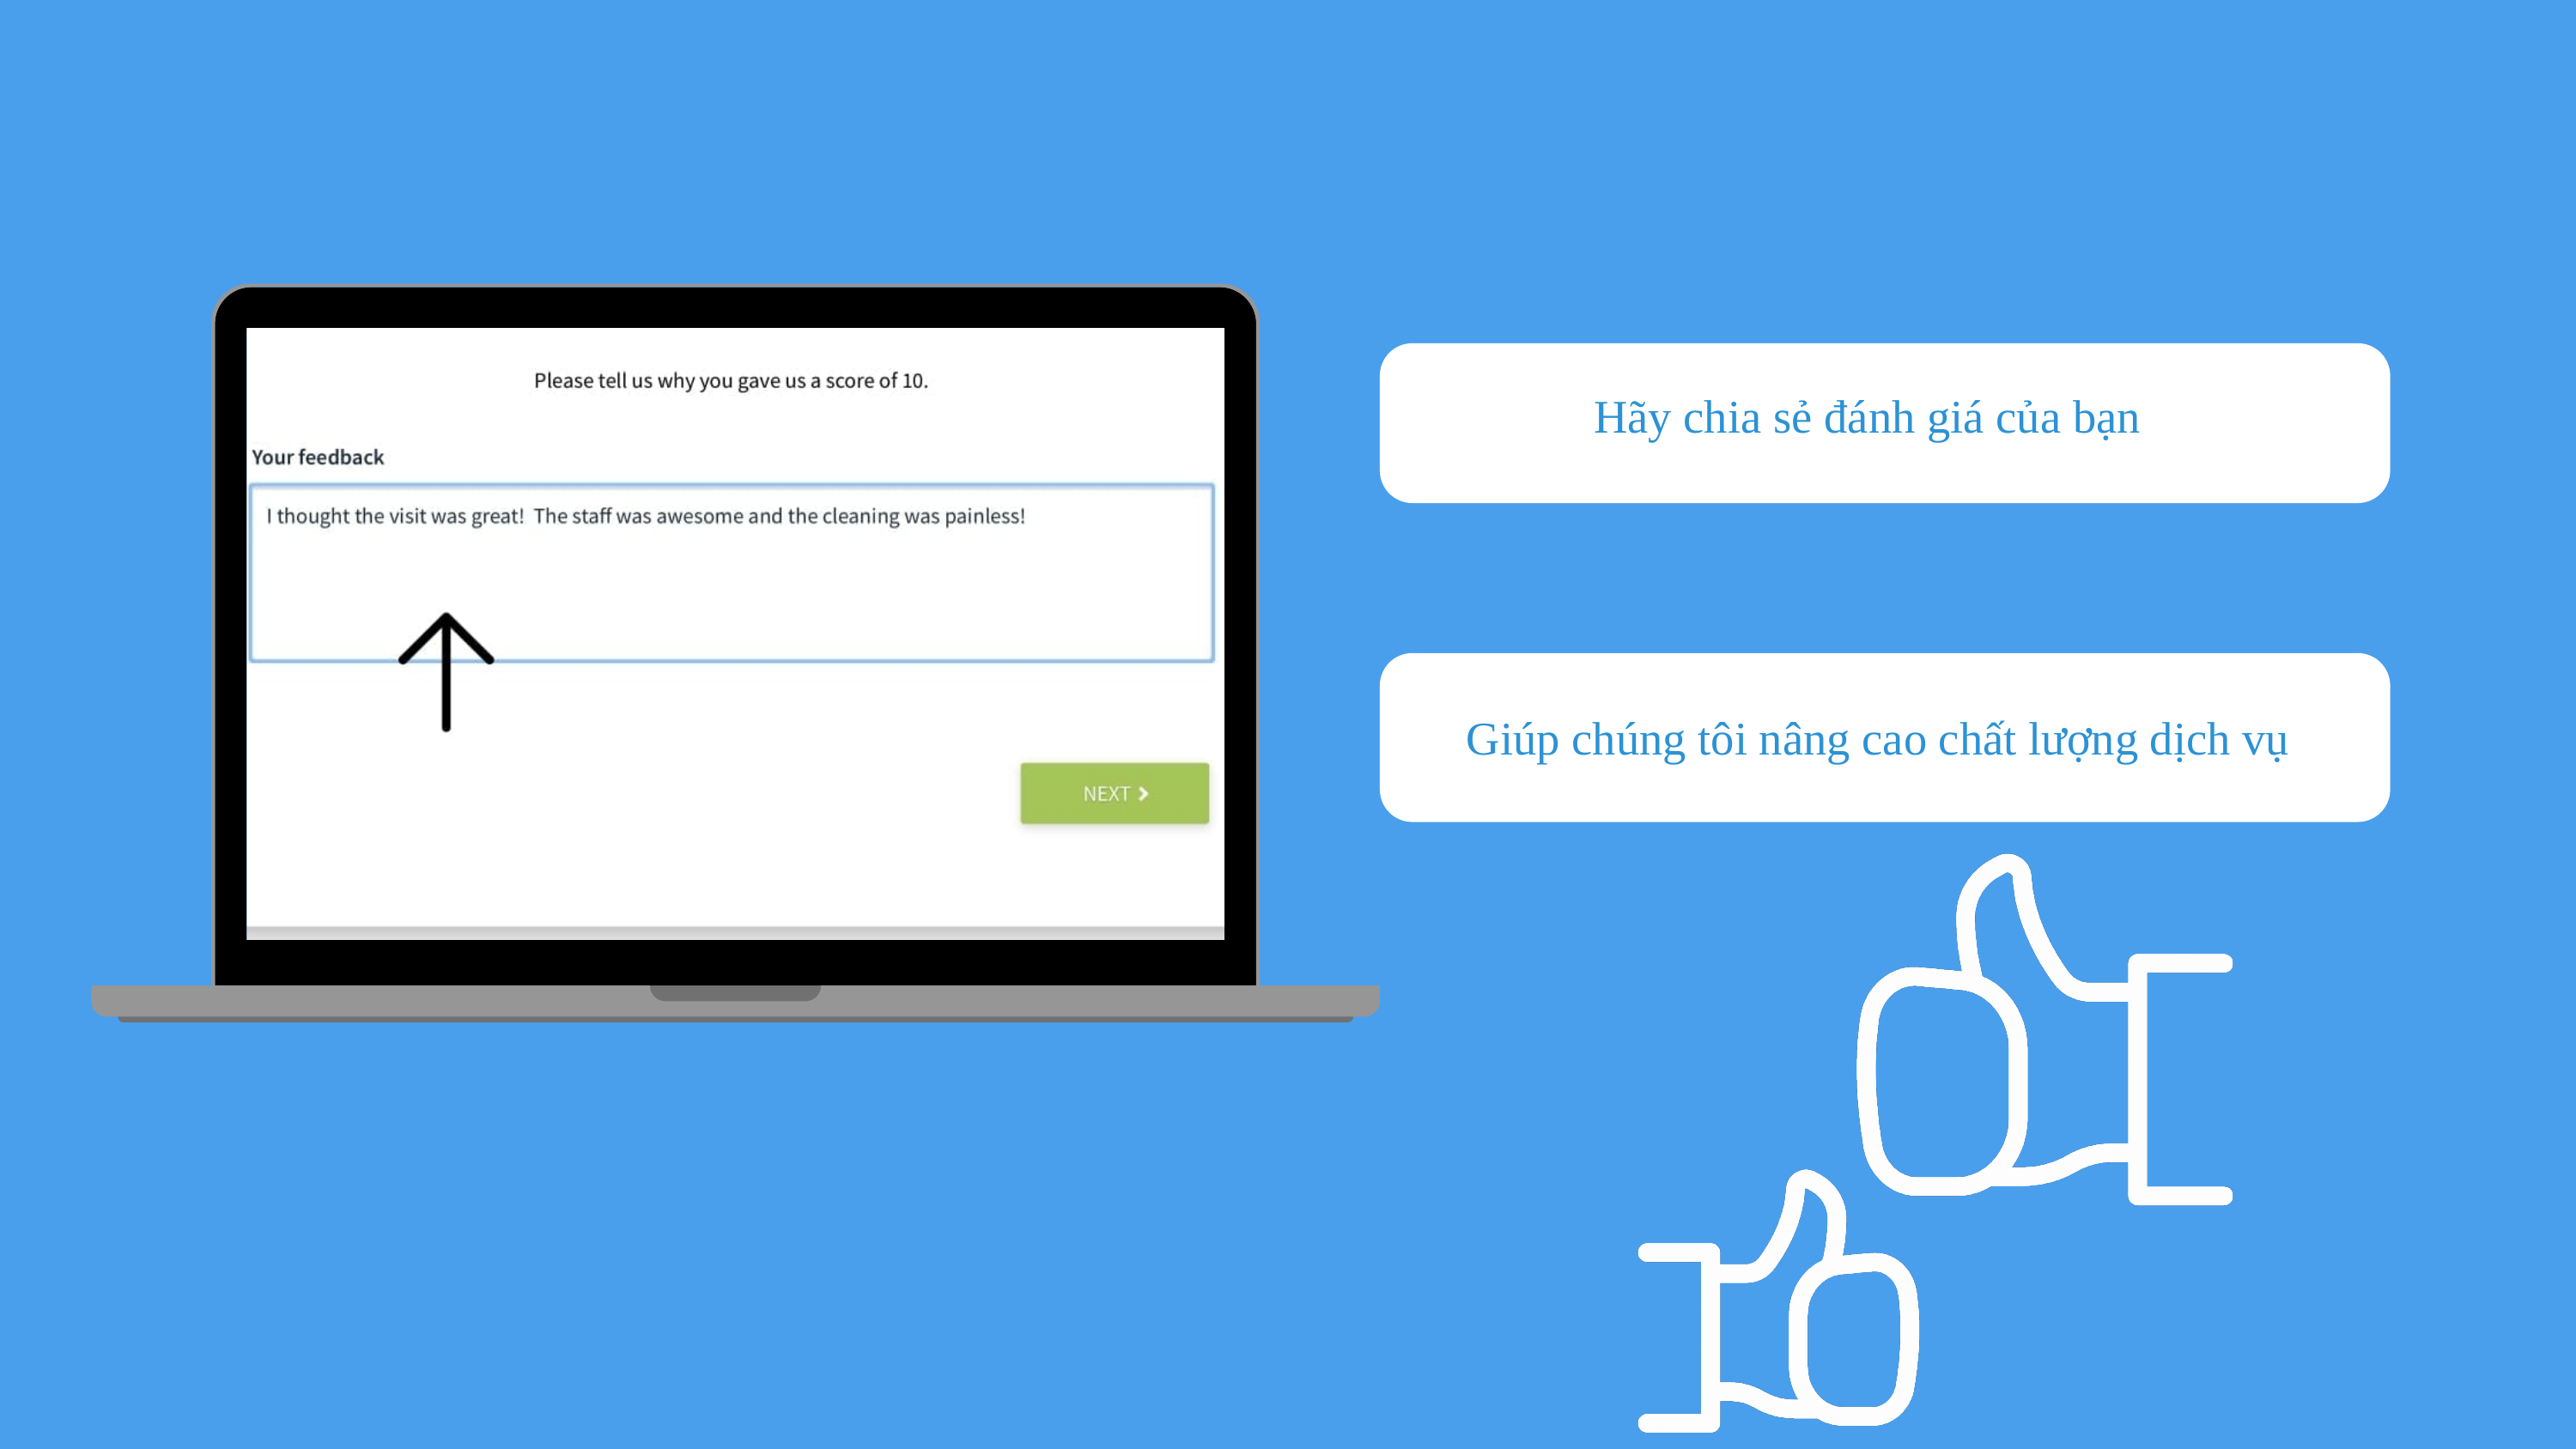

Hãy chia sẻ đánh giá của bạn

Giúp chúng tôi nâng cao chất lượng dịch vụ